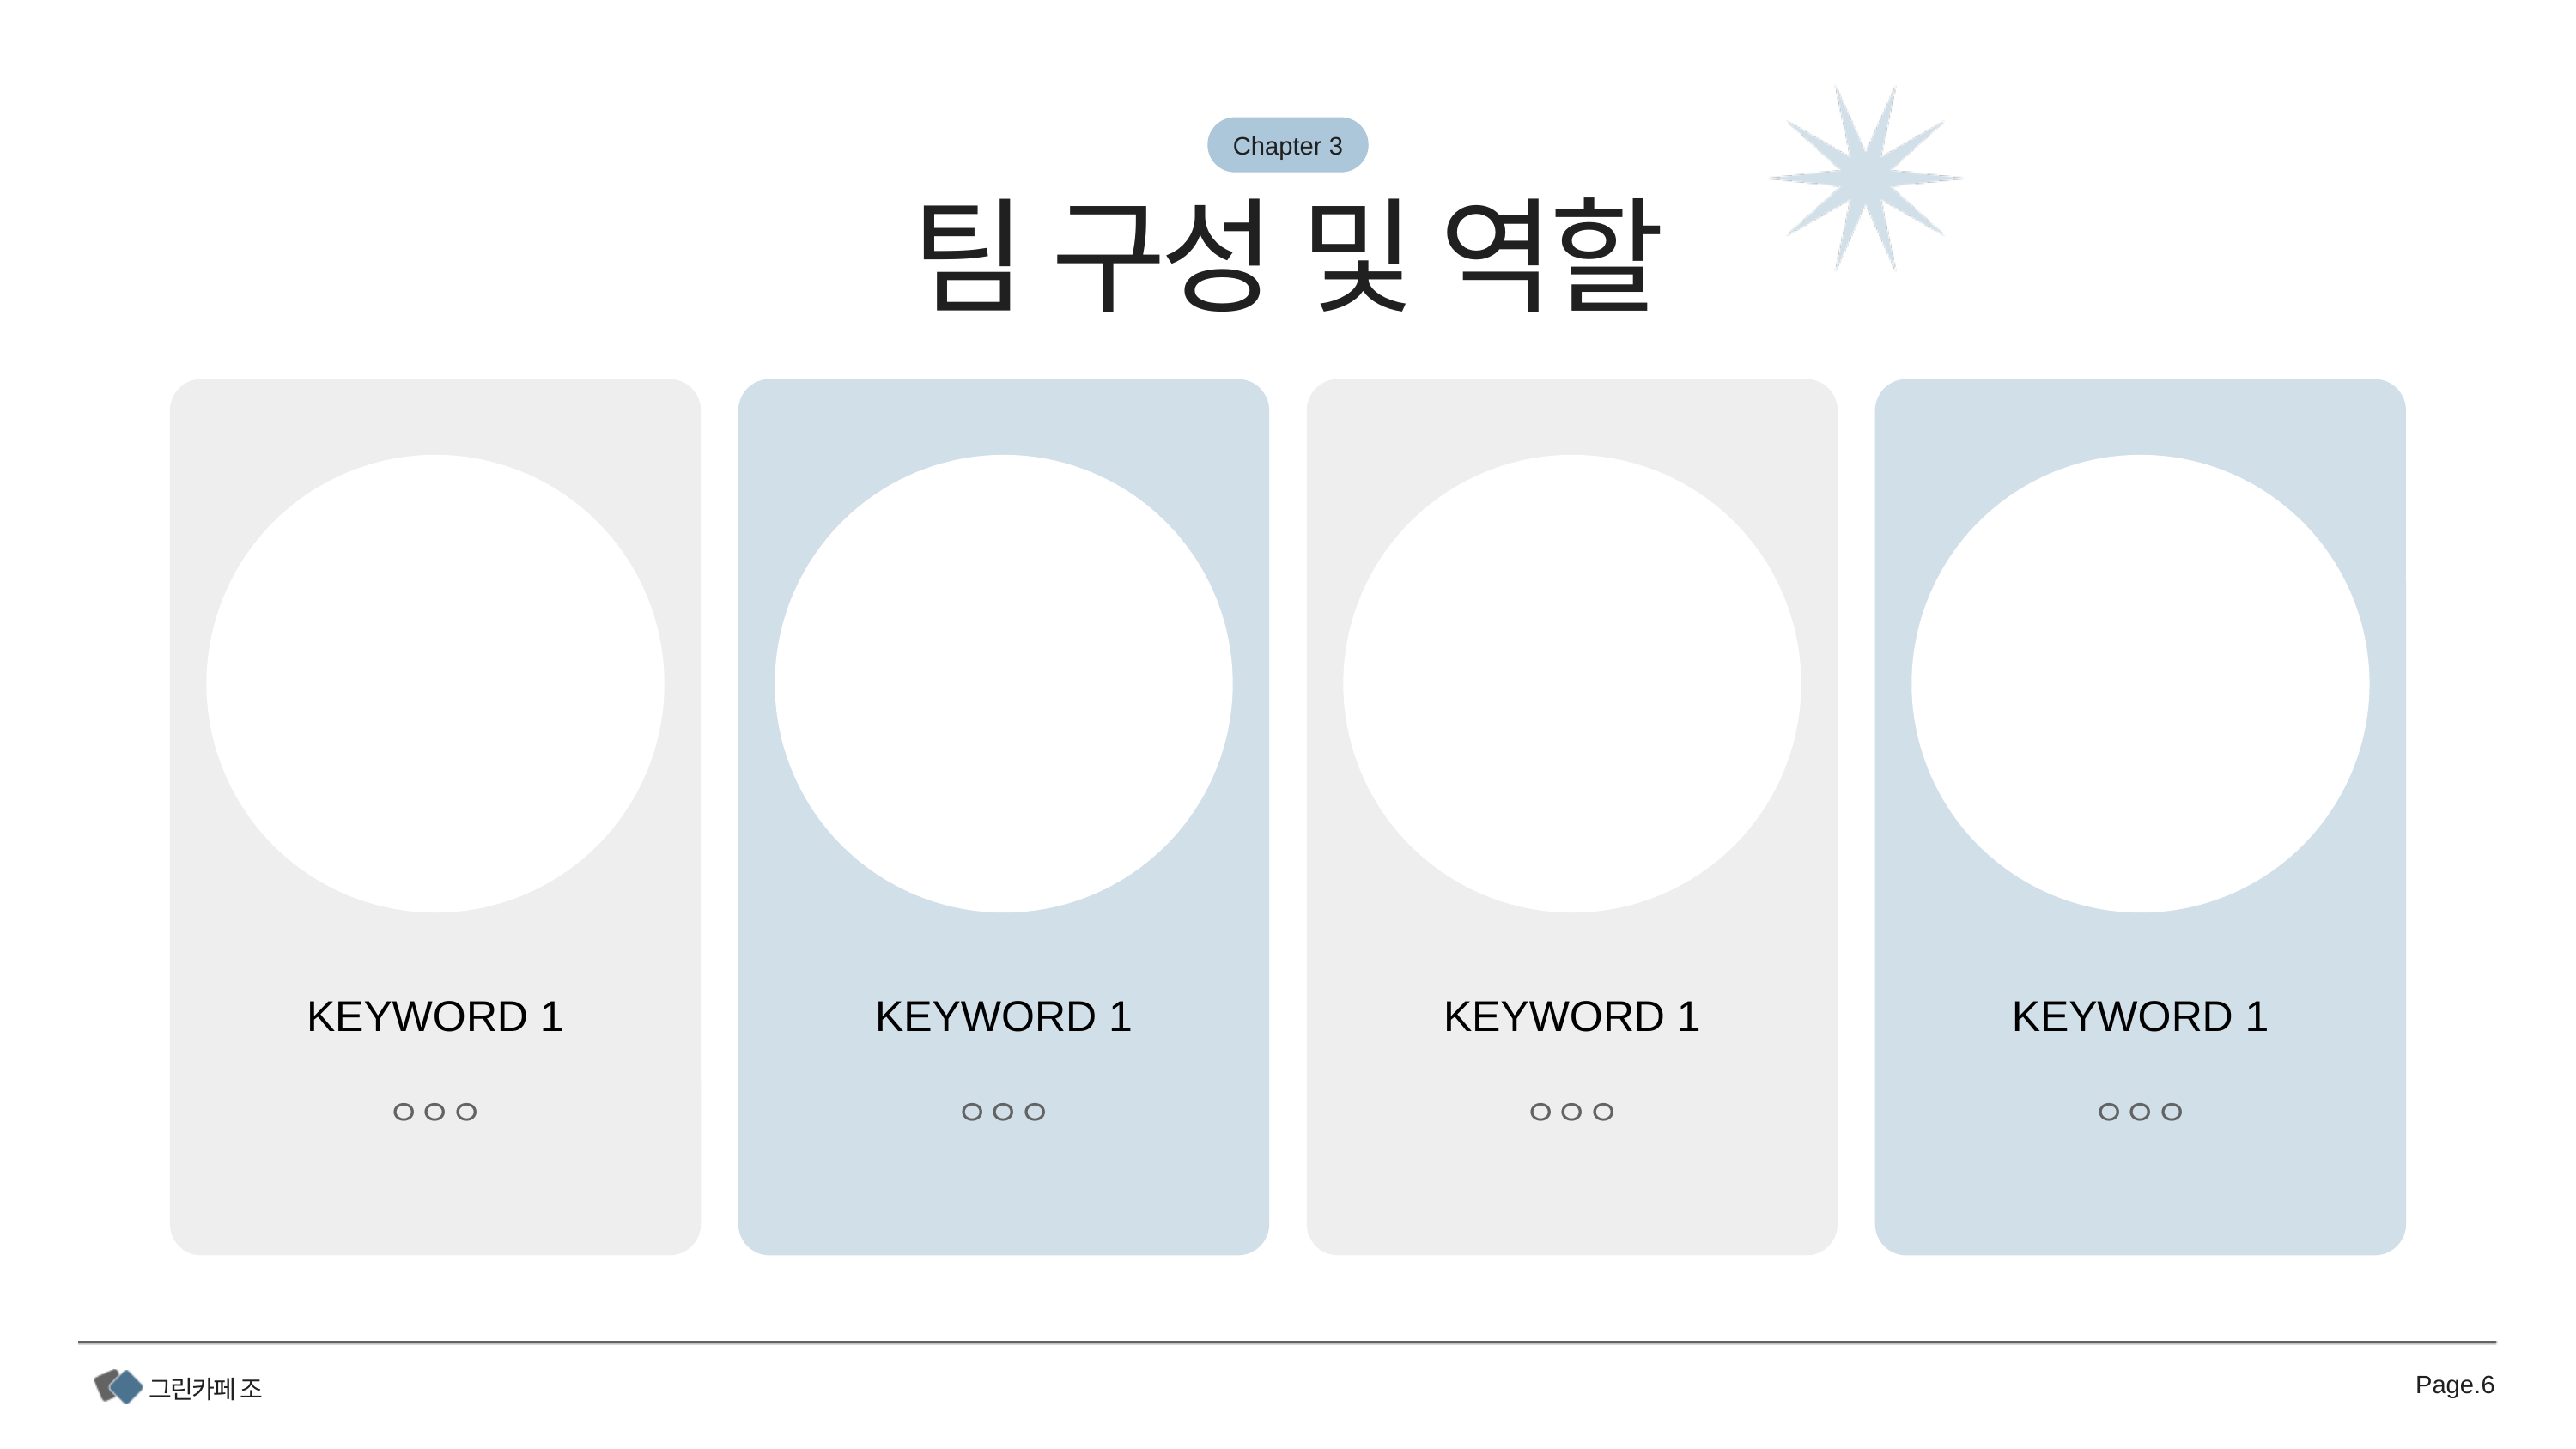

KEYWORD 1
KEYWORD 1
ㅇㅇㅇ
KEYWORD 1
ㅇㅇㅇ
KEYWORD 1
ㅇㅇㅇ
ㅇㅇㅇ
Page.6